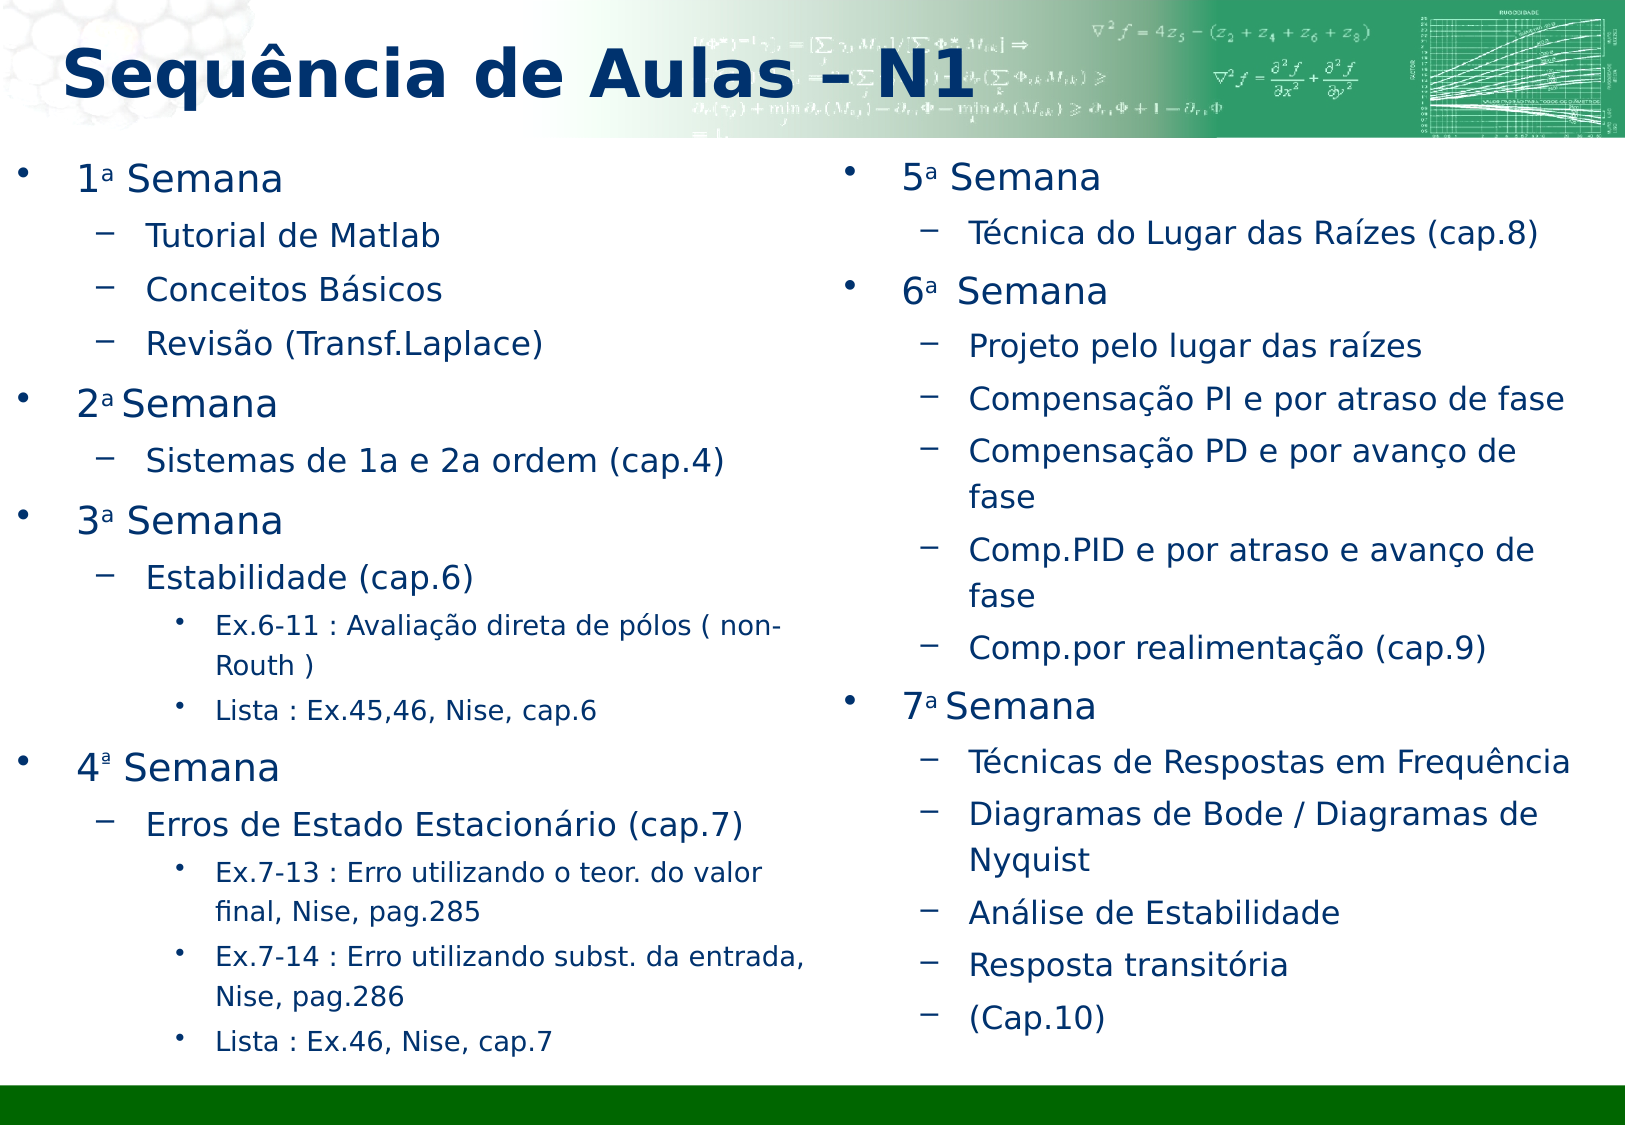

# Sequência de Aulas – N1
1a Semana
Tutorial de Matlab
Conceitos Básicos
Revisão (Transf.Laplace)
2a Semana
Sistemas de 1a e 2a ordem (cap.4)
3a Semana
Estabilidade (cap.6)
Ex.6-11 : Avaliação direta de pólos ( non-Routh )
Lista : Ex.45,46, Nise, cap.6
4ª Semana
Erros de Estado Estacionário (cap.7)
Ex.7-13 : Erro utilizando o teor. do valor final, Nise, pag.285
Ex.7-14 : Erro utilizando subst. da entrada, Nise, pag.286
Lista : Ex.46, Nise, cap.7
5a Semana
Técnica do Lugar das Raízes (cap.8)
6a  Semana
Projeto pelo lugar das raízes
Compensação PI e por atraso de fase
Compensação PD e por avanço de fase
Comp.PID e por atraso e avanço de fase
Comp.por realimentação (cap.9)
7a Semana
Técnicas de Respostas em Frequência
Diagramas de Bode / Diagramas de Nyquist
Análise de Estabilidade
Resposta transitória
(Cap.10)